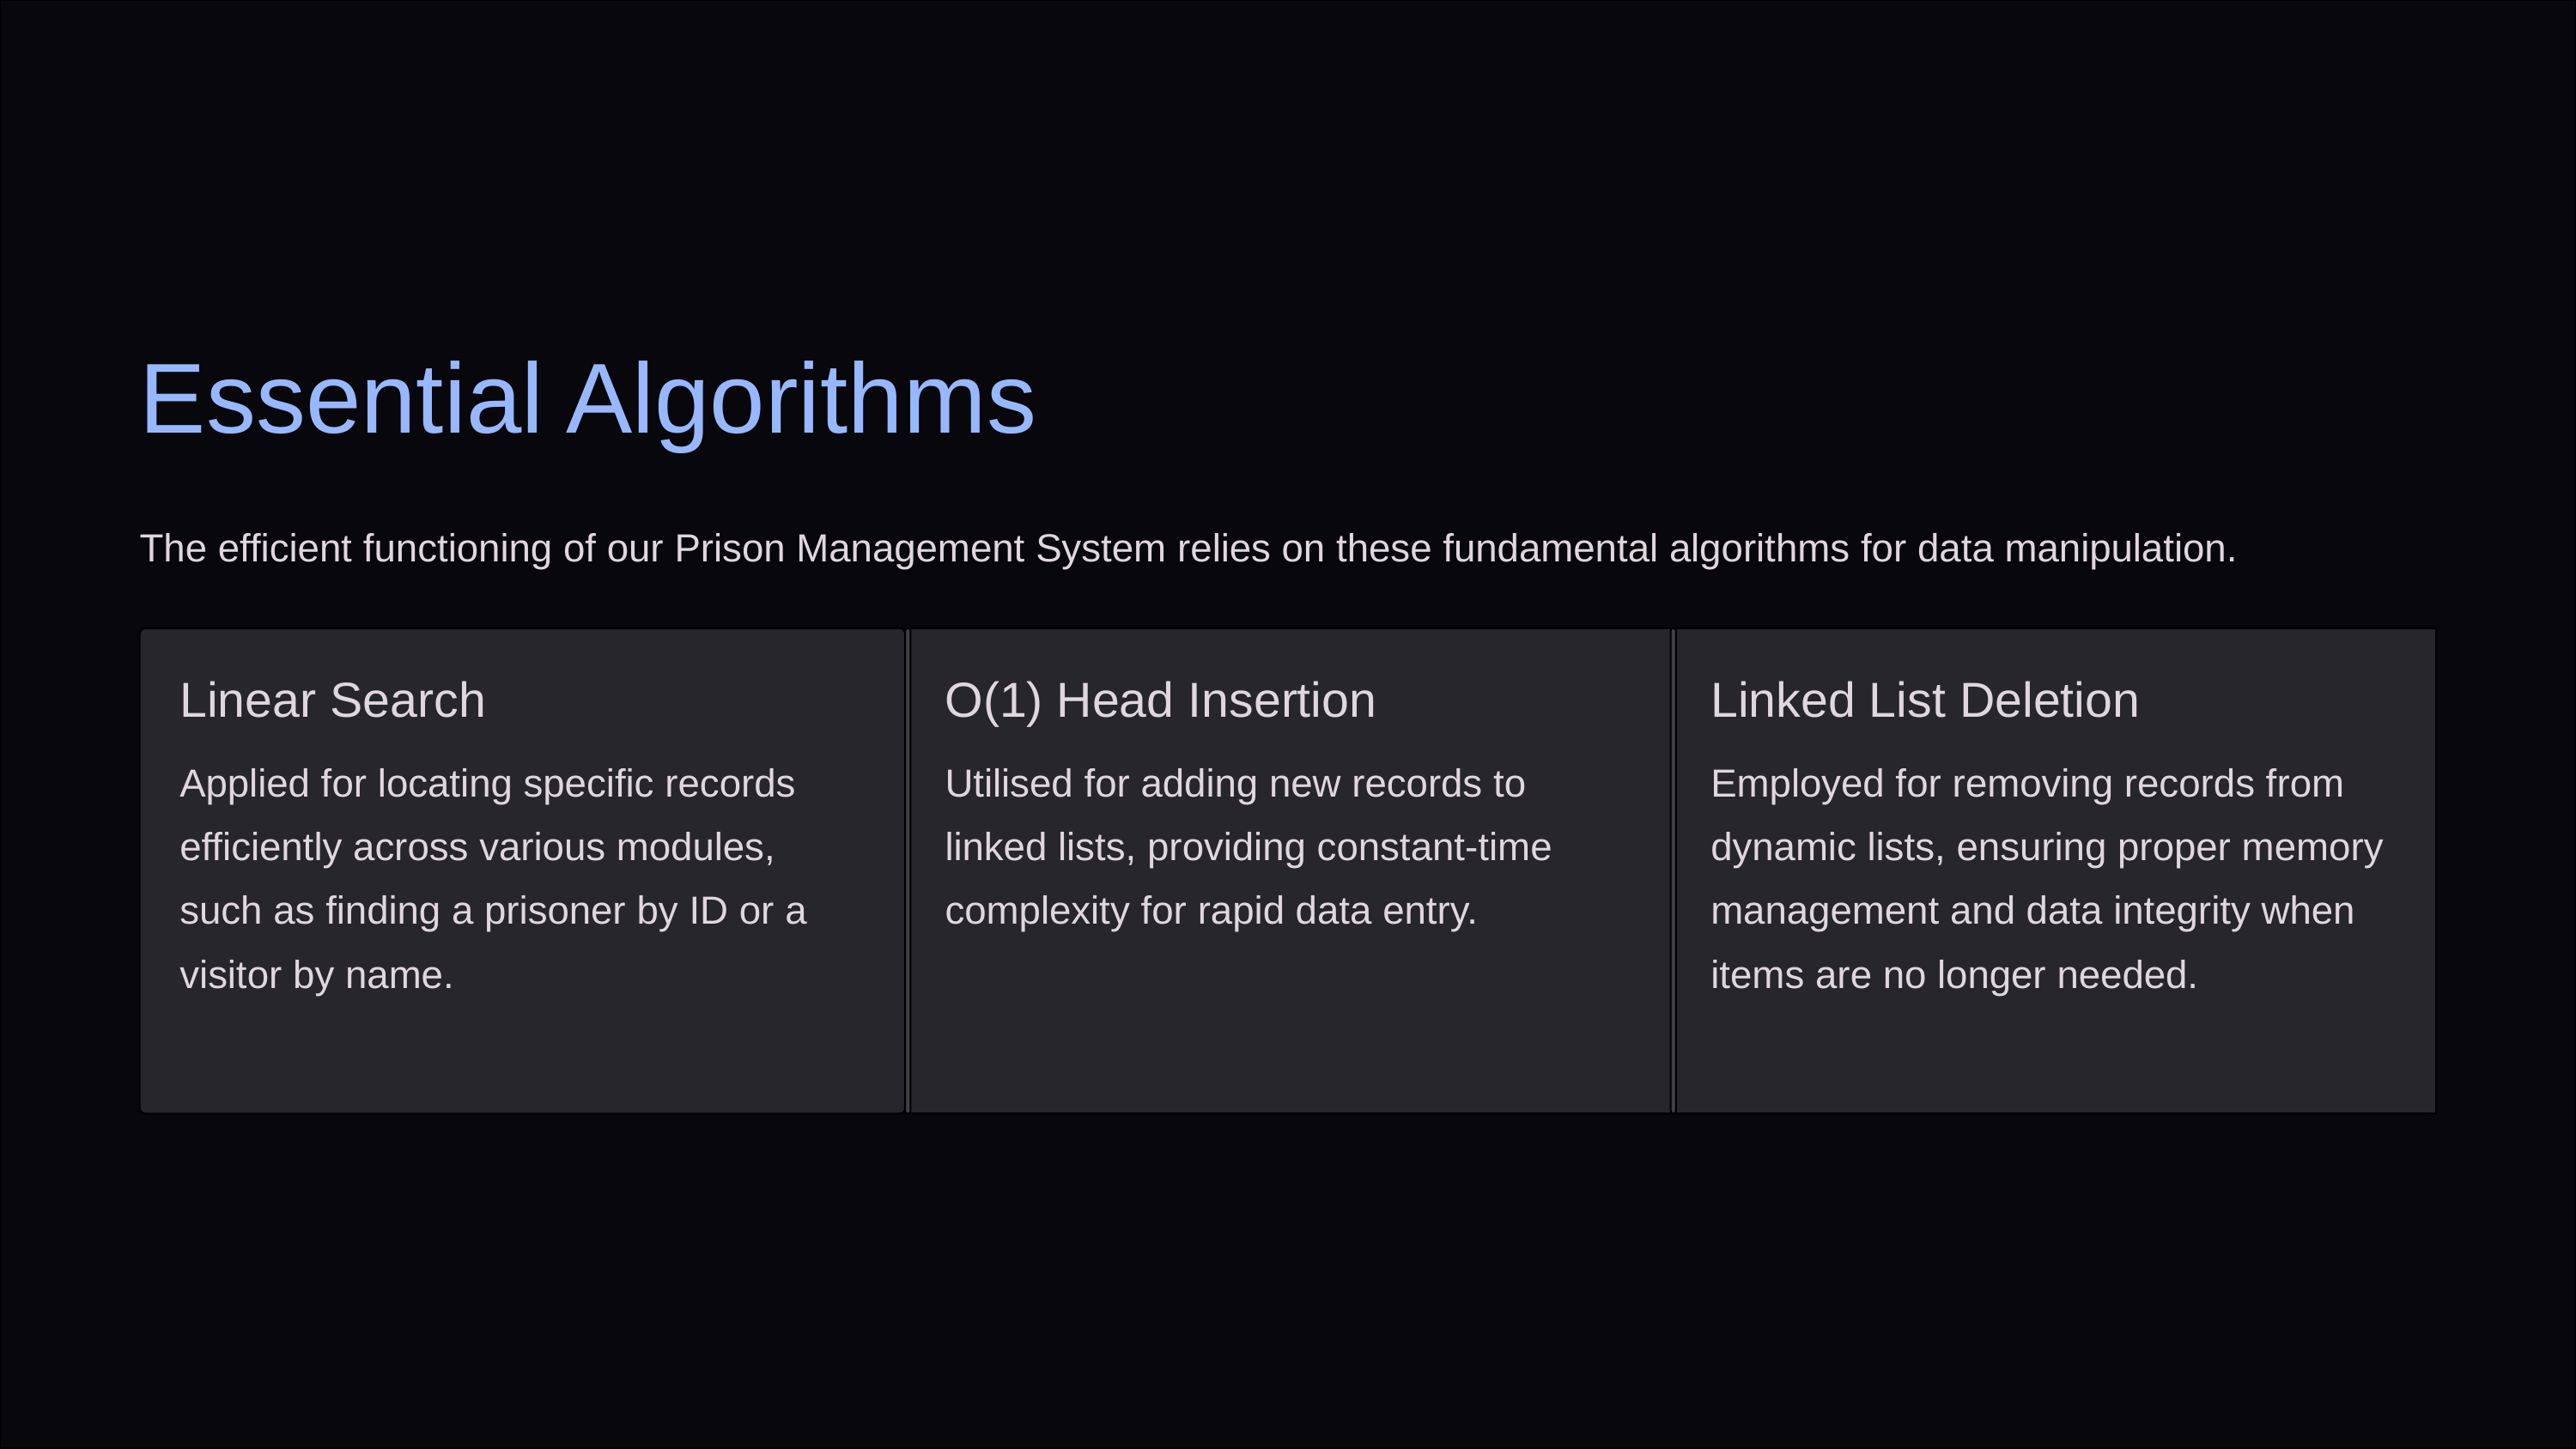

Essential Algorithms
The efficient functioning of our Prison Management System relies on these fundamental algorithms for data manipulation.

Linear Search
O(1) Head Insertion
Linked List Deletion
Applied for locating specific records efficiently across various modules, such as finding a prisoner by ID or a visitor by name.
Utilised for adding new records to linked lists, providing constant-time complexity for rapid data entry.
Employed for removing records from dynamic lists, ensuring proper memory management and data integrity when items are no longer needed.